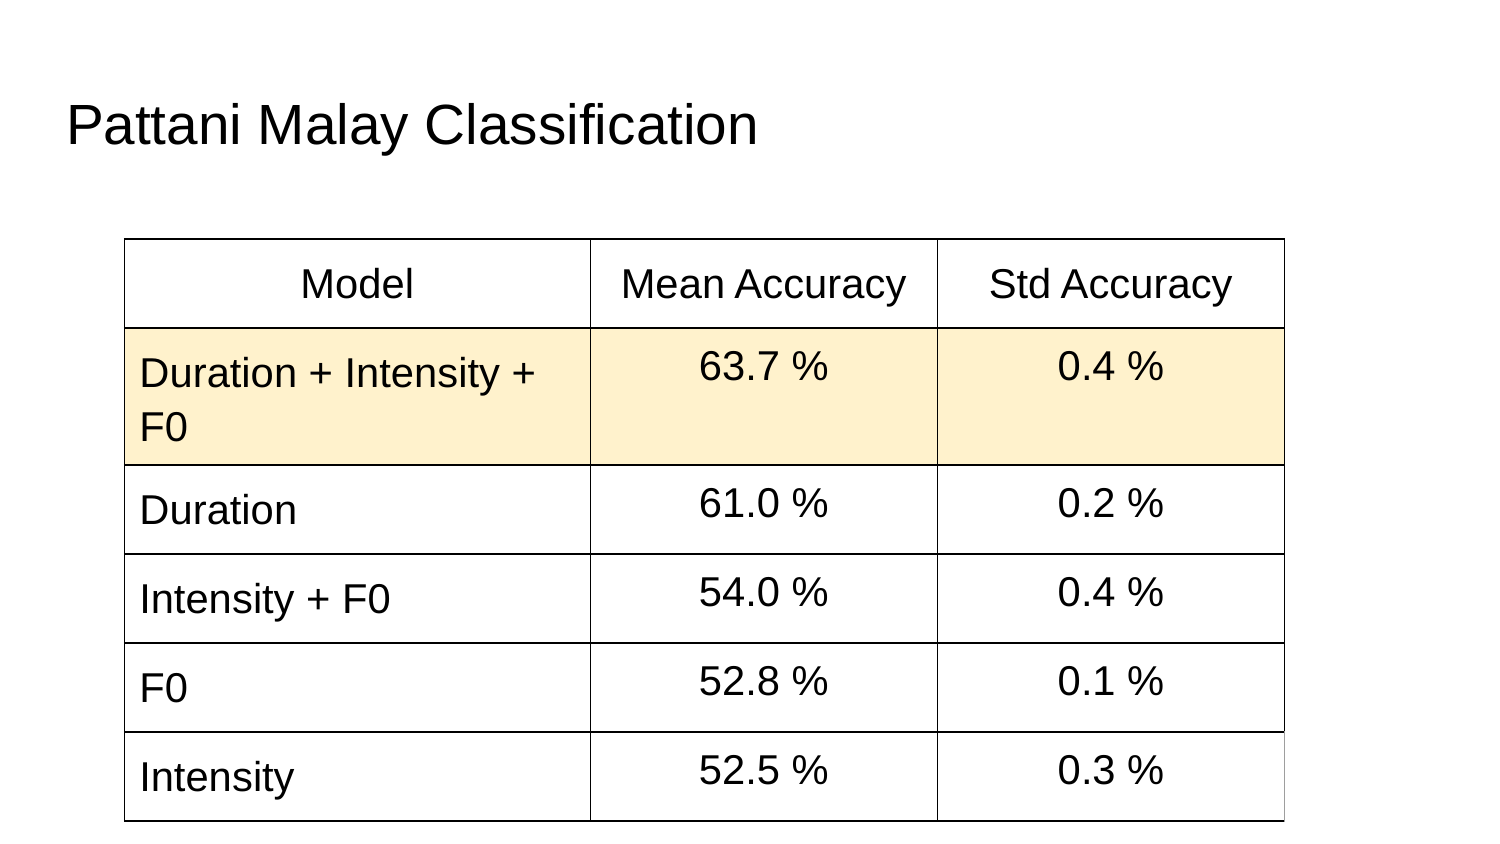

# Pattani Malay Classification
| Model | Mean Accuracy | Std Accuracy |
| --- | --- | --- |
| Duration + Intensity + F0 | 63.7 % | 0.4 % |
| Duration | 61.0 % | 0.2 % |
| Intensity + F0 | 54.0 % | 0.4 % |
| F0 | 52.8 % | 0.1 % |
| Intensity | 52.5 % | 0.3 % |